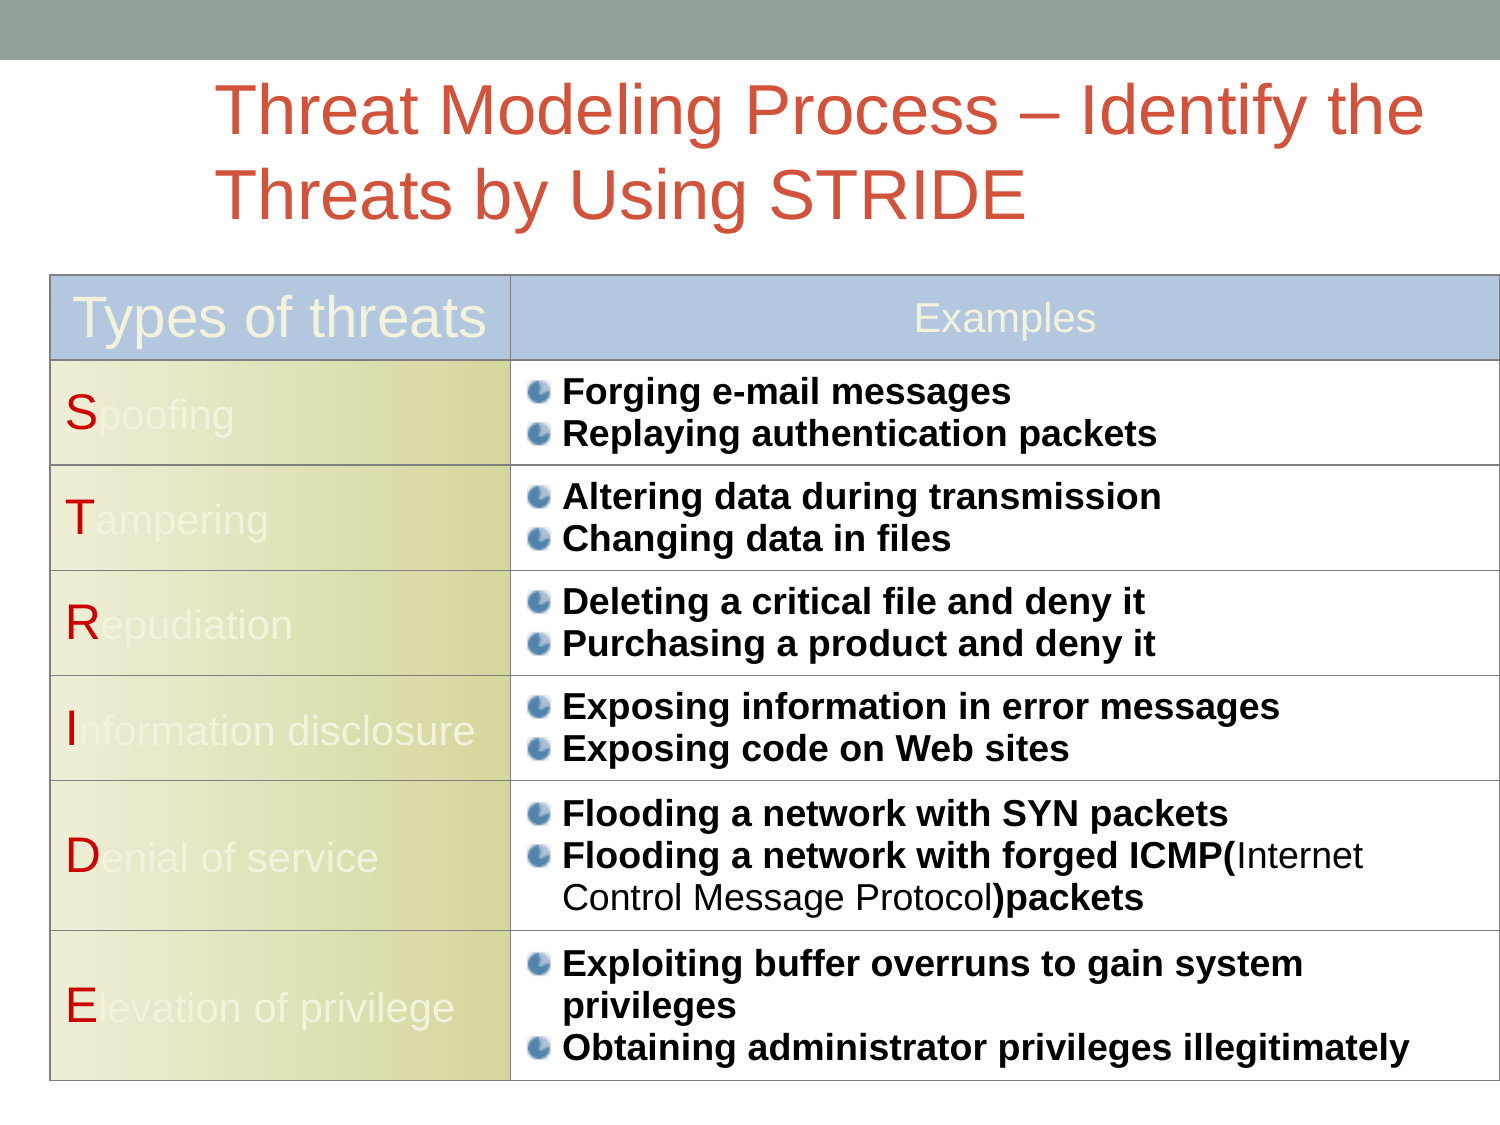

# Threat Modeling Process – Identify the Threats by Using STRIDE
| Types of threats | Examples |
| --- | --- |
| Spoofing | Forging e-mail messages Replaying authentication packets |
| Tampering | Altering data during transmission Changing data in files |
| Repudiation | Deleting a critical file and deny it Purchasing a product and deny it |
| Information disclosure | Exposing information in error messages Exposing code on Web sites |
| Denial of service | Flooding a network with SYN packets Flooding a network with forged ICMP(Internet Control Message Protocol)packets |
| Elevation of privilege | Exploiting buffer overruns to gain system privileges Obtaining administrator privileges illegitimately |